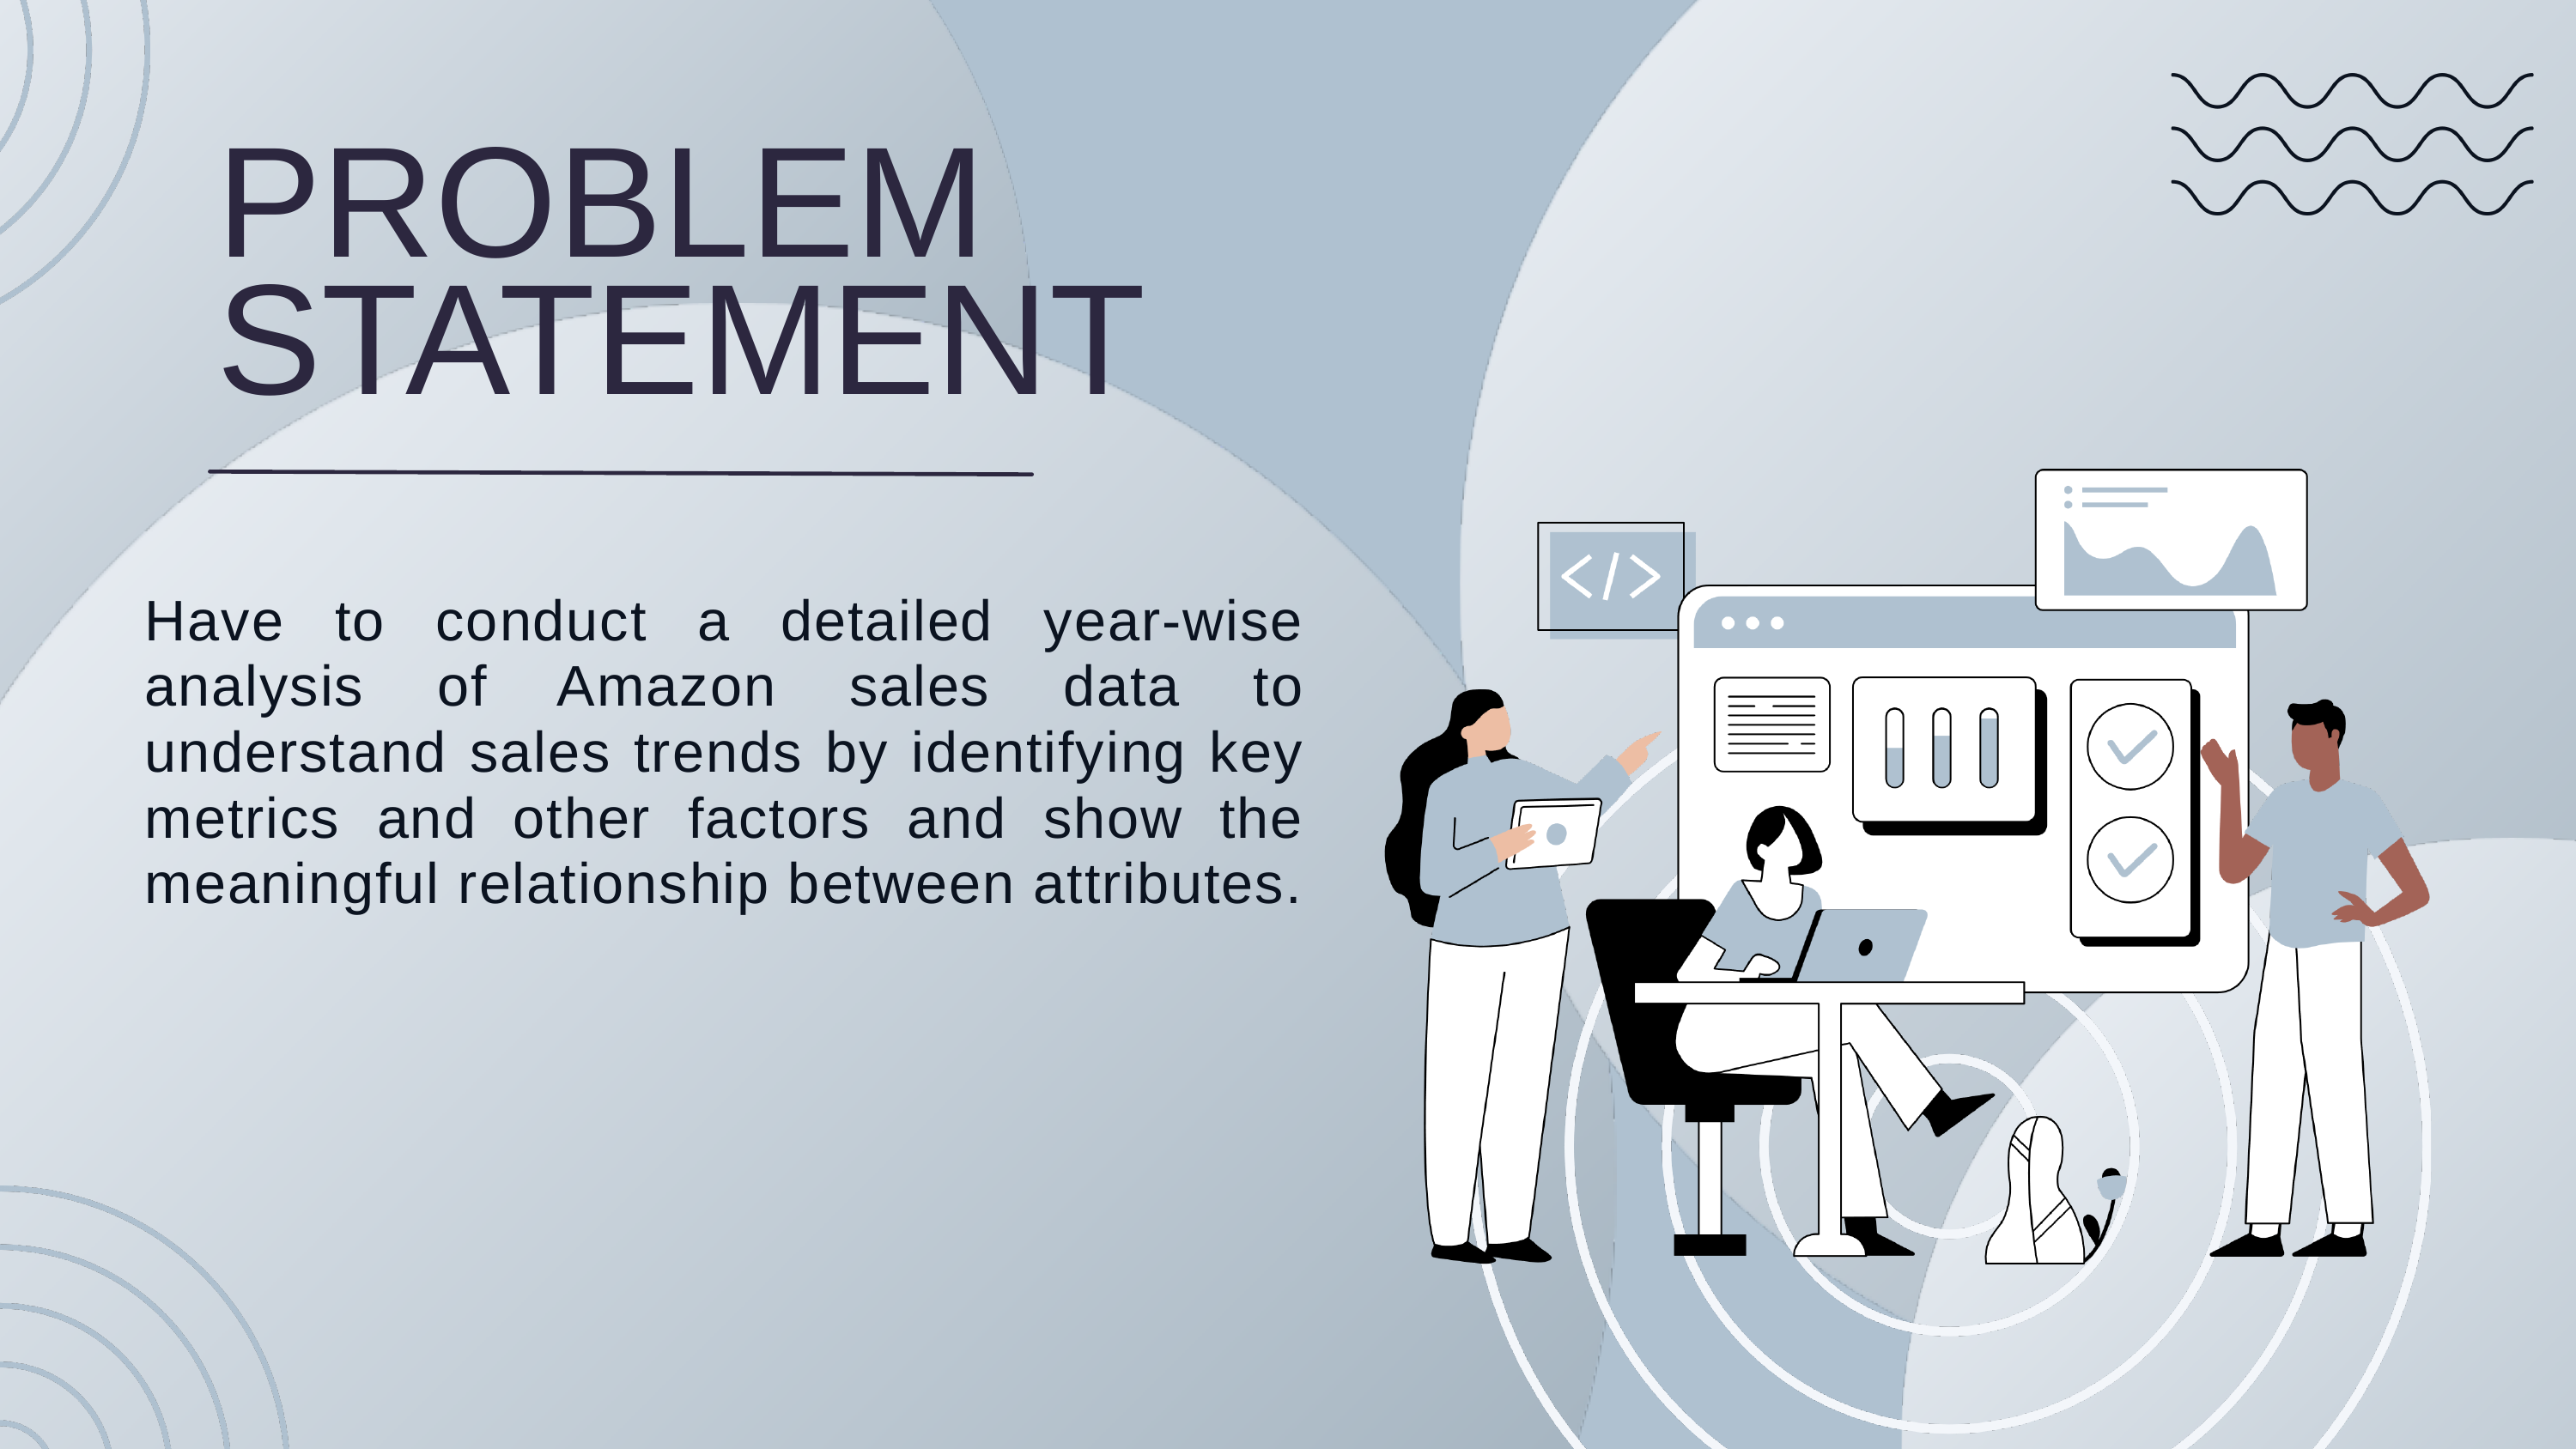

PROBLEM STATEMENT

Have to conduct a detailed year-wise analysis of Amazon sales data to understand sales trends by identifying key metrics and other factors and show the meaningful relationship between attributes.